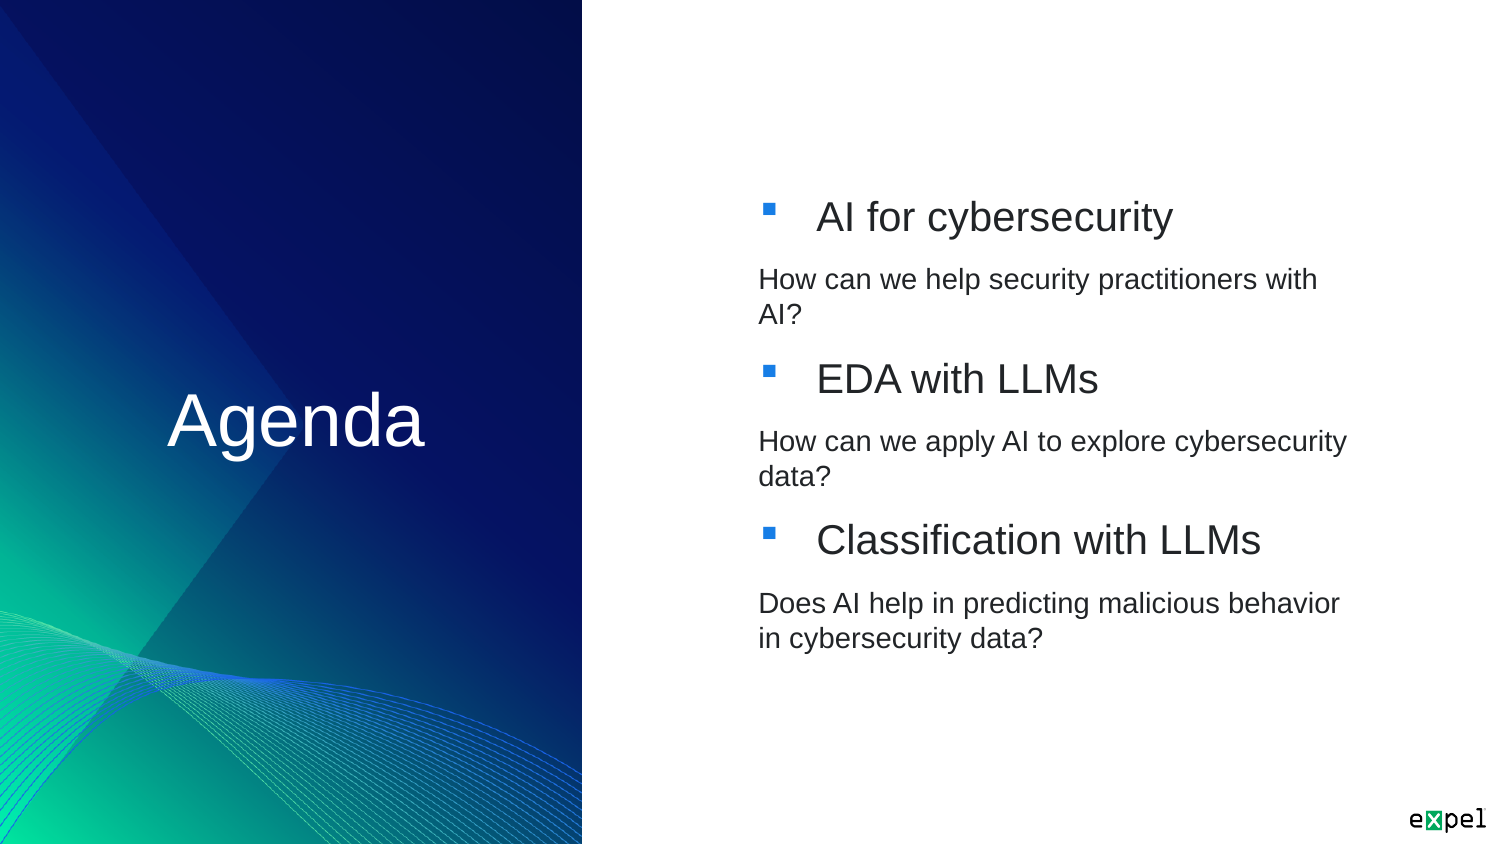

AI for cybersecurity
How can we help security practitioners with AI?
EDA with LLMs
How can we apply AI to explore cybersecurity data?
Classification with LLMs
Does AI help in predicting malicious behavior in cybersecurity data?
# Agenda